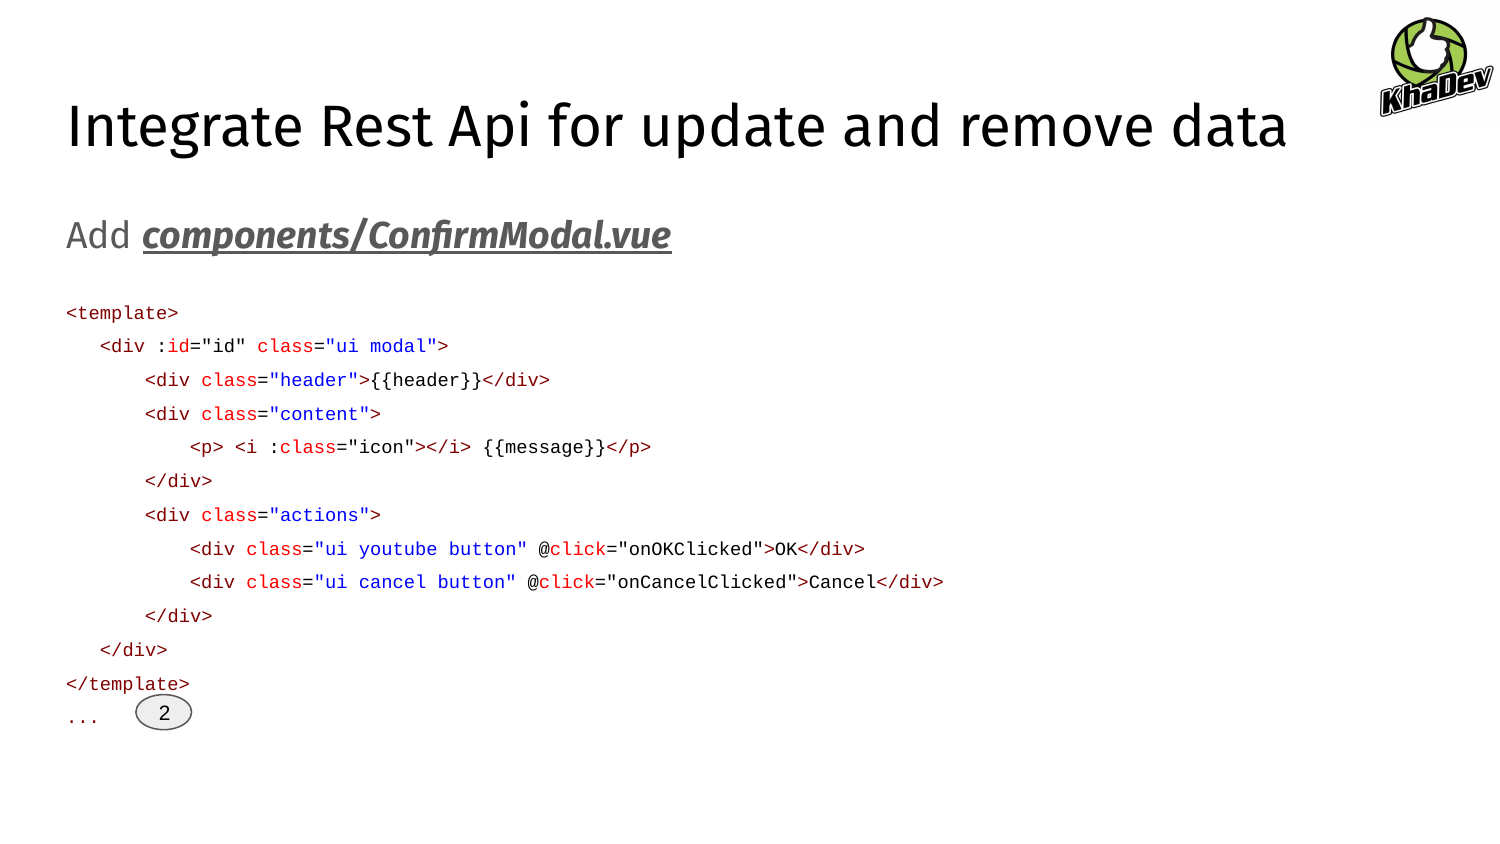

# Integrate Rest Api for update and remove data
Add components/ConfirmModal.vue
<template>
   <div :id="id" class="ui modal">
       <div class="header">{{header}}</div>
       <div class="content">
           <p> <i :class="icon"></i> {{message}}</p>
       </div>
       <div class="actions">
           <div class="ui youtube button" @click="onOKClicked">OK</div>
           <div class="ui cancel button" @click="onCancelClicked">Cancel</div>
       </div>
   </div>
</template>
...

2